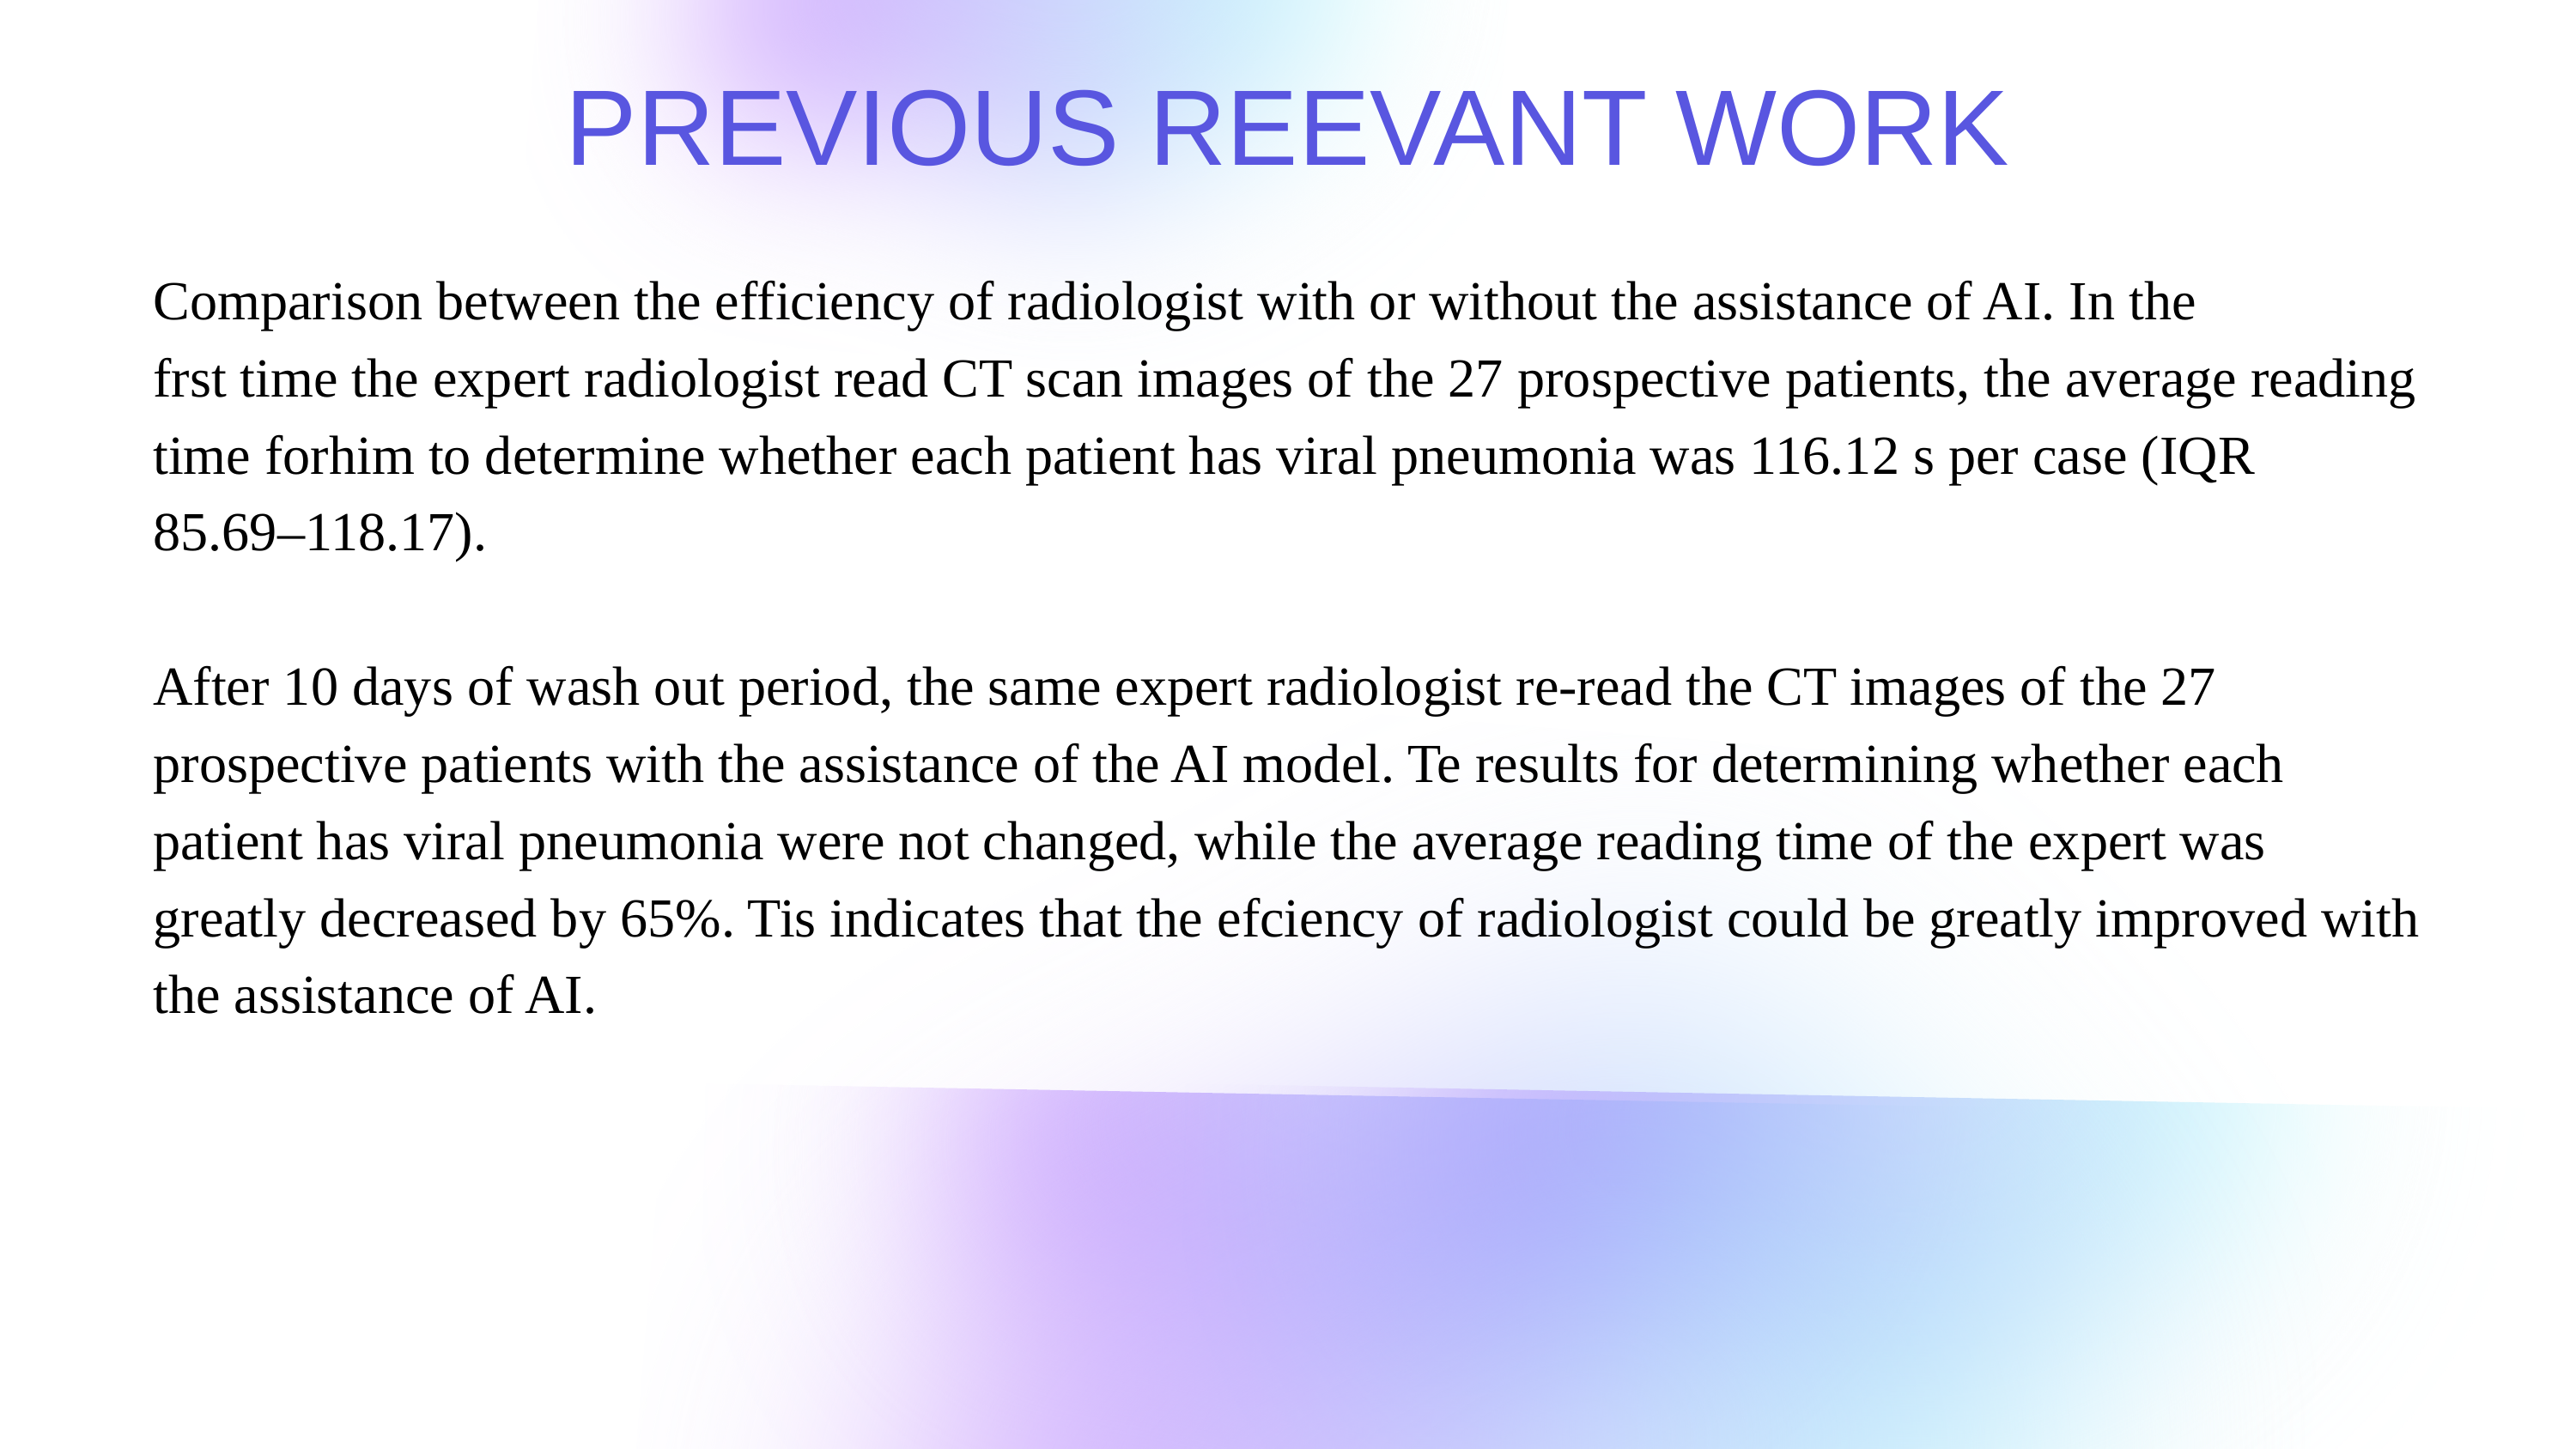

PREVIOUS REEVANT WORK
Comparison between the efficiency of radiologist with or without the assistance of AI. In the
frst time the expert radiologist read CT scan images of the 27 prospective patients, the average reading time forhim to determine whether each patient has viral pneumonia was 116.12 s per case (IQR 85.69–118.17).

After 10 days of wash out period, the same expert radiologist re-read the CT images of the 27 prospective patients with the assistance of the AI model. Te results for determining whether each patient has viral pneumonia were not changed, while the average reading time of the expert was greatly decreased by 65%. Tis indicates that the efciency of radiologist could be greatly improved with the assistance of AI.